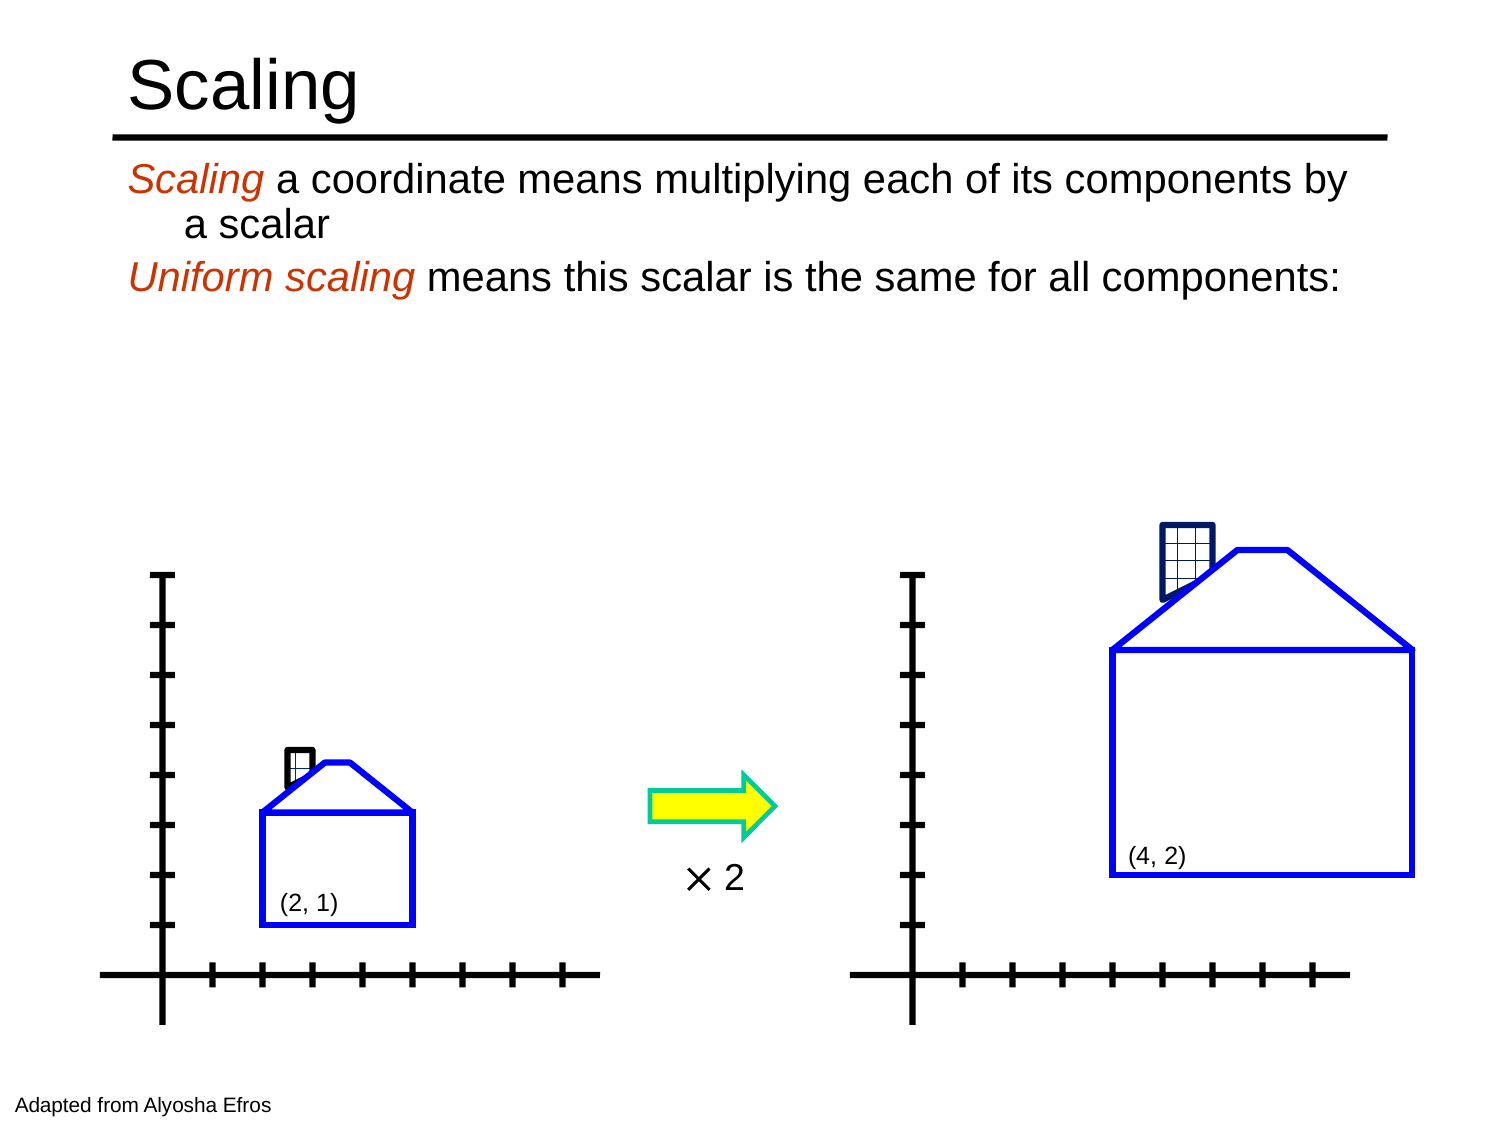

# Scaling
Scaling a coordinate means multiplying each of its components by a scalar
Uniform scaling means this scalar is the same for all components:

(4, 2)
× 2
(2, 1)
Adapted from Alyosha Efros